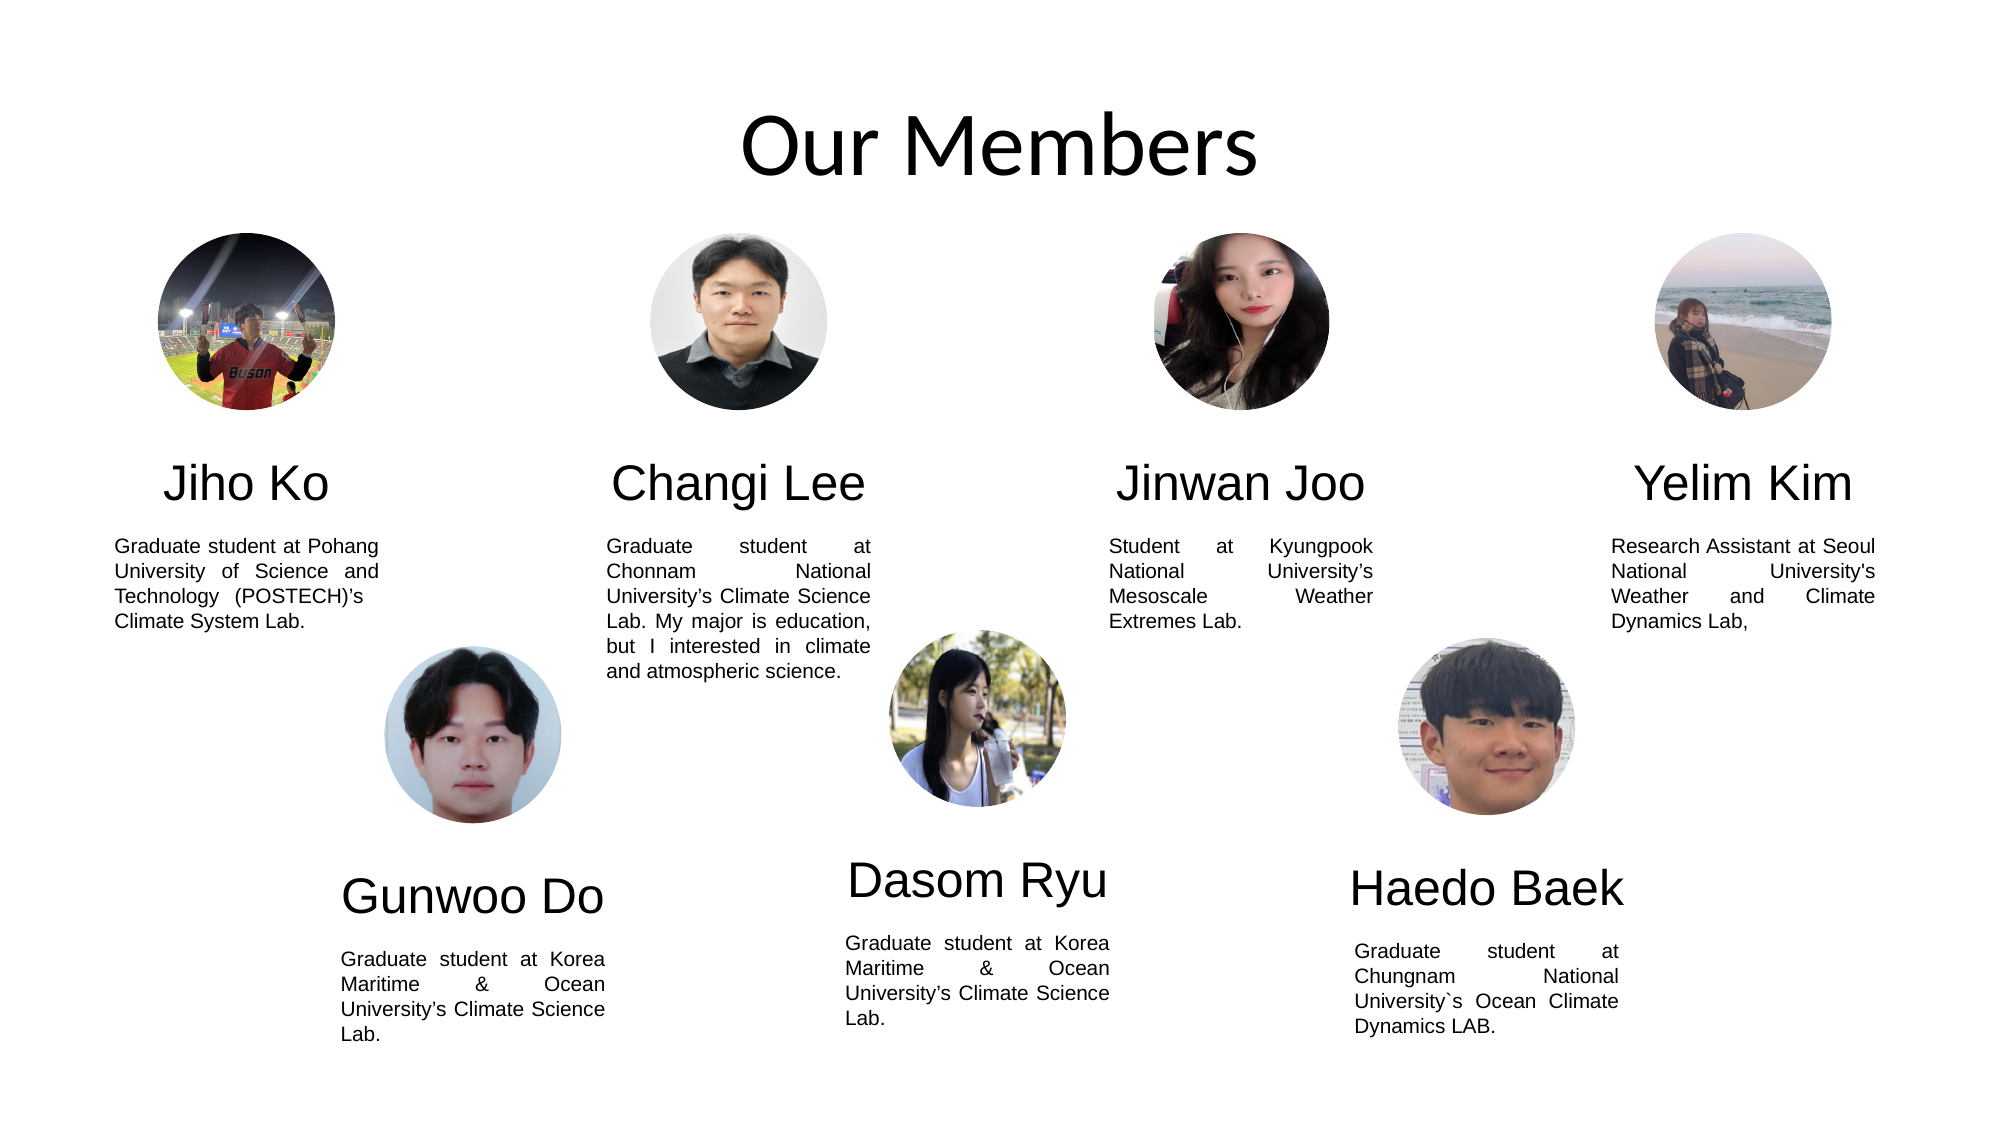

# Our Members

Jiho Ko
Graduate student at Pohang University of Science and Technology (POSTECH)’s  Climate System Lab.

Changi Lee
Graduate student at Chonnam National University’s Climate Science Lab. My major is education, but I interested in climate and atmospheric science.

Jinwan Joo
Student at Kyungpook National University’s Mesoscale Weather Extremes Lab.

Yelim Kim
Research Assistant at Seoul National University's Weather and Climate Dynamics Lab,

Dasom Ryu
Graduate student at Korea Maritime & Ocean University’s Climate Science Lab.

Haedo Baek
Graduate student at Chungnam National University`s Ocean Climate Dynamics LAB.

Gunwoo Do
Graduate student at Korea Maritime & Ocean University’s Climate Science Lab.